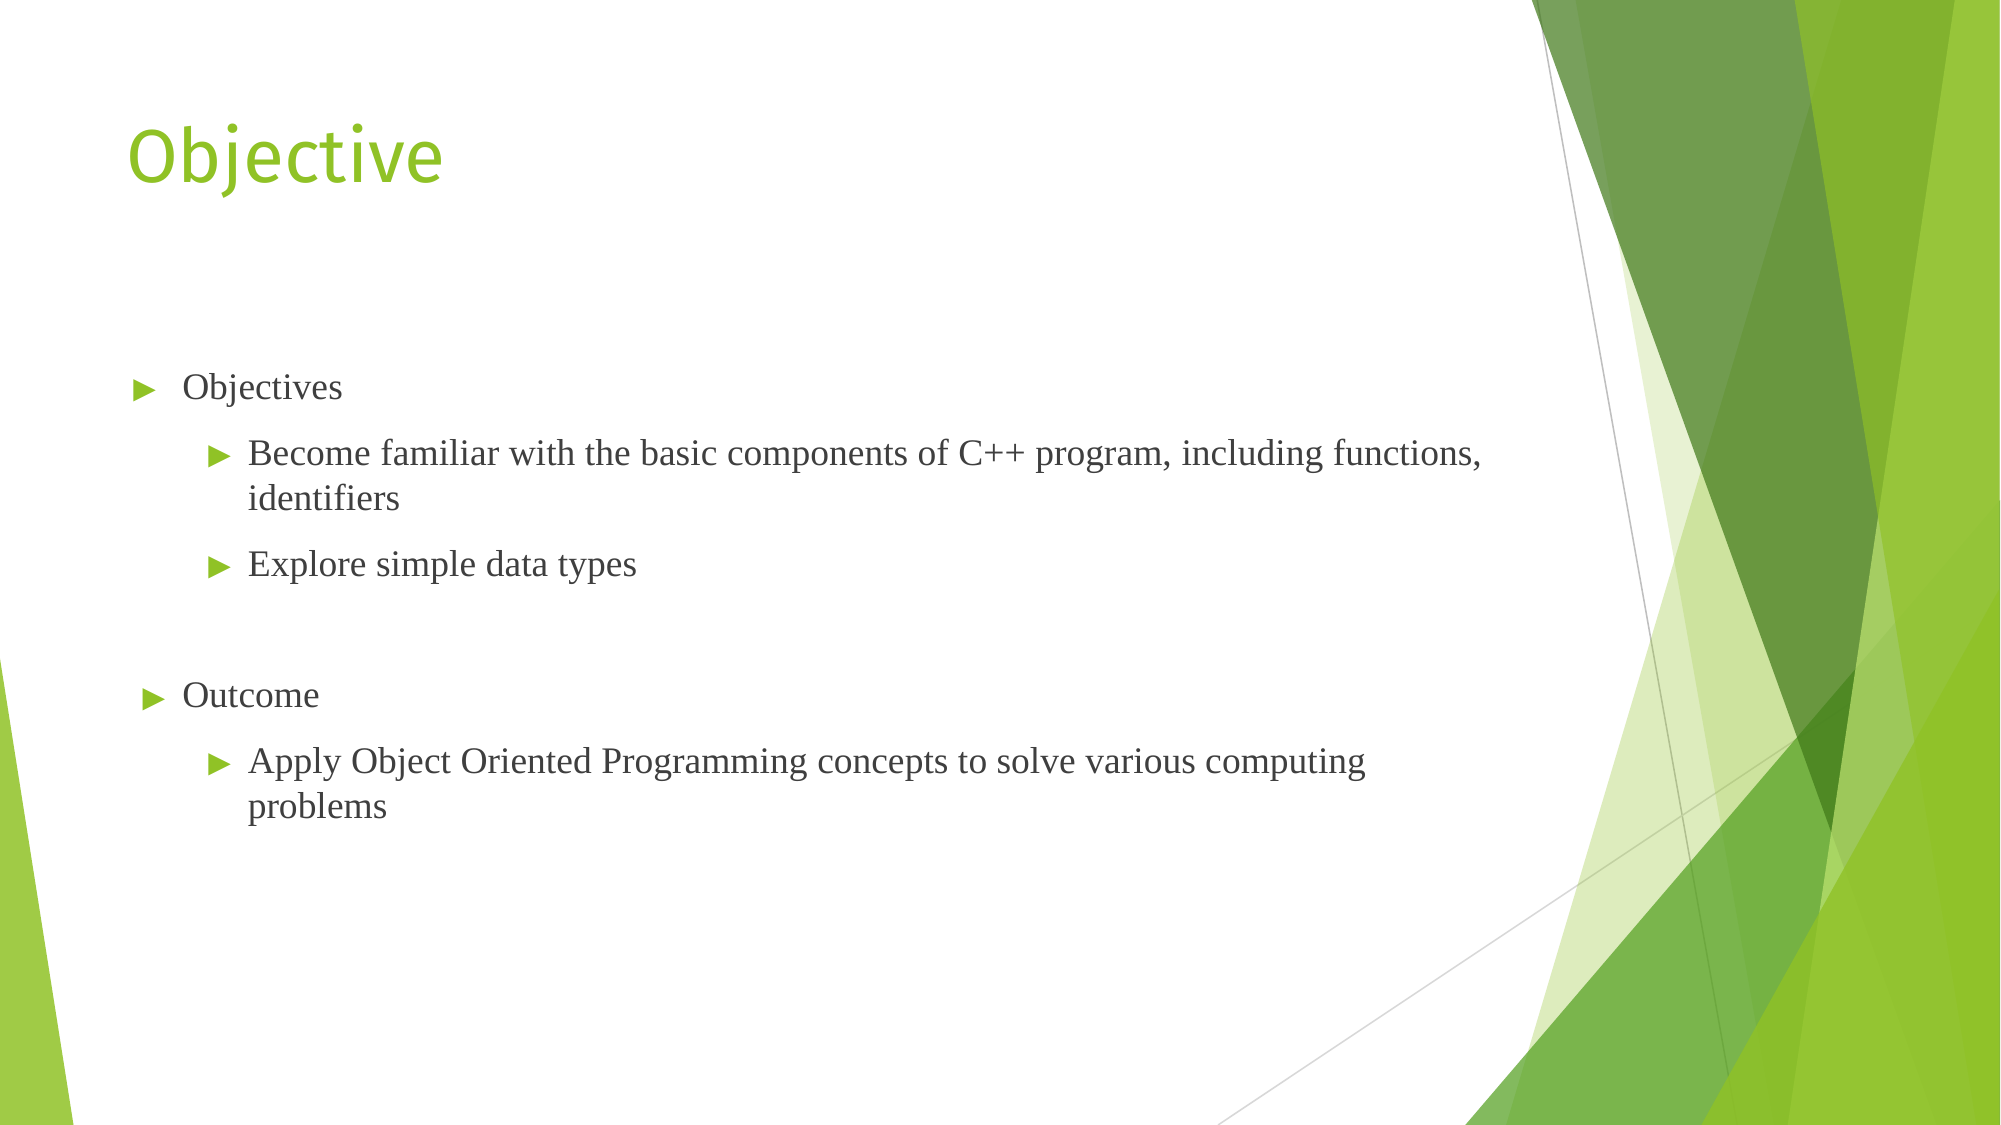

# Objective
Objectives
Become familiar with the basic components of C++ program, including functions, identifiers
Explore simple data types

Outcome
Apply Object Oriented Programming concepts to solve various computing problems